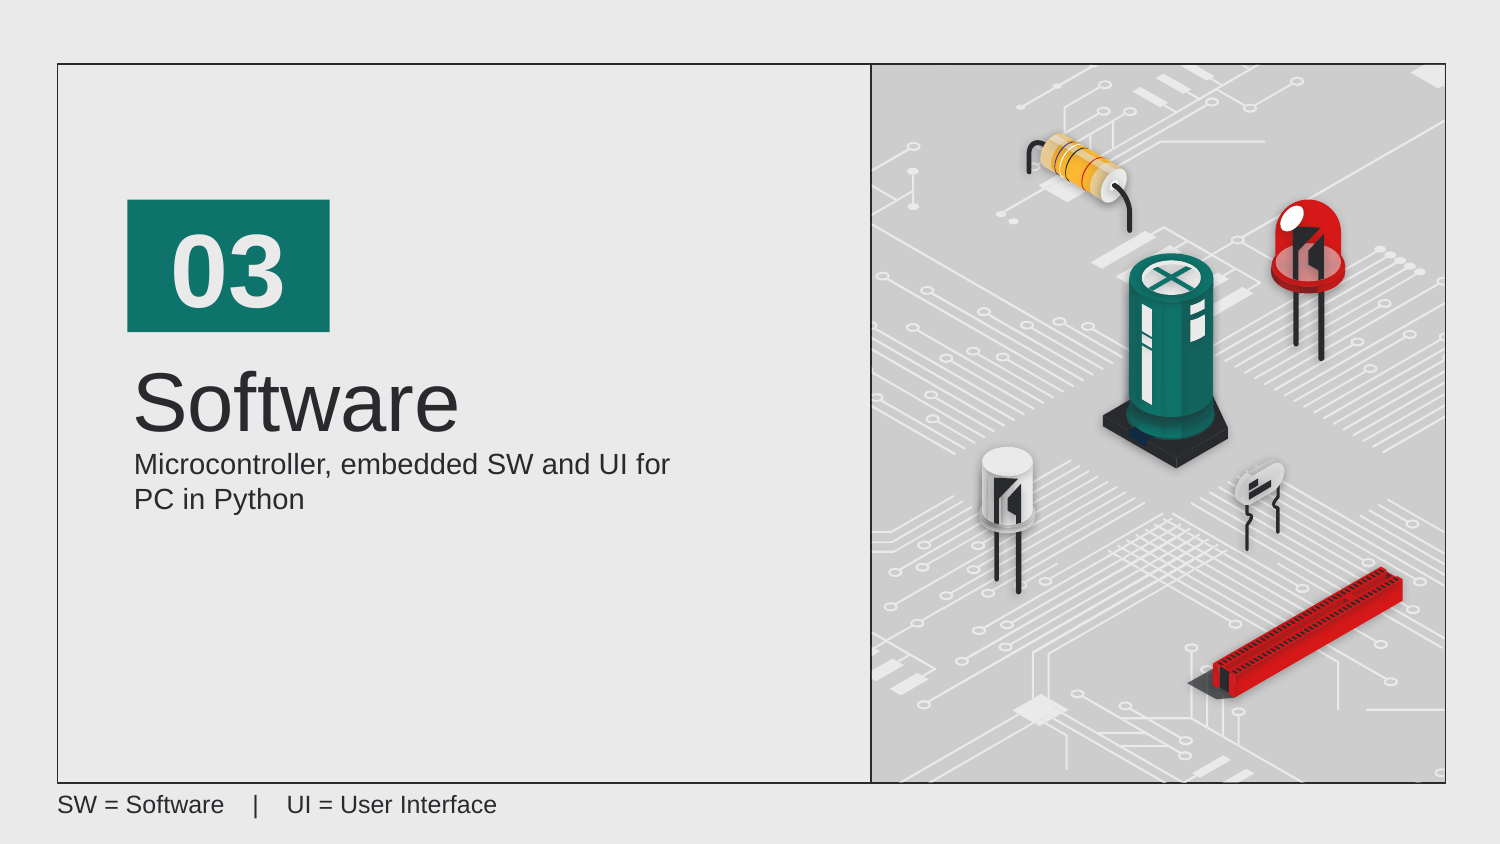

03
# Software
Microcontroller, embedded SW and UI for PC in Python
SW = Software    |    UI = User Interface